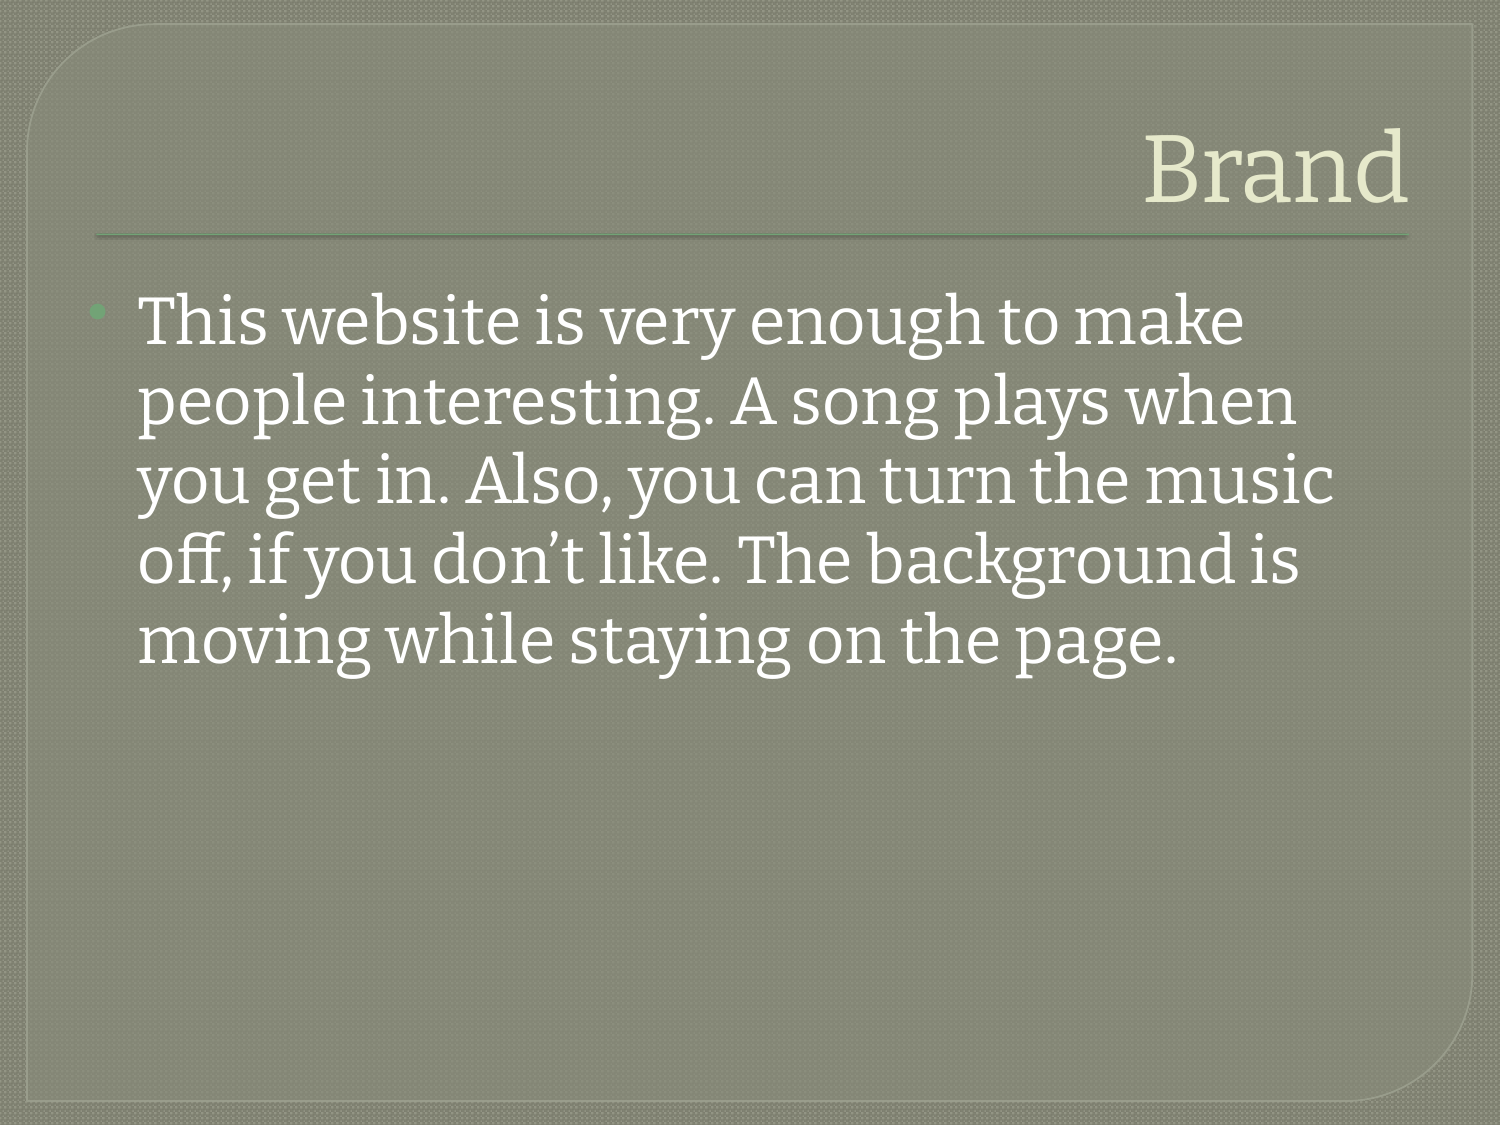

# Brand
This website is very enough to make people interesting. A song plays when you get in. Also, you can turn the music off, if you don’t like. The background is moving while staying on the page.